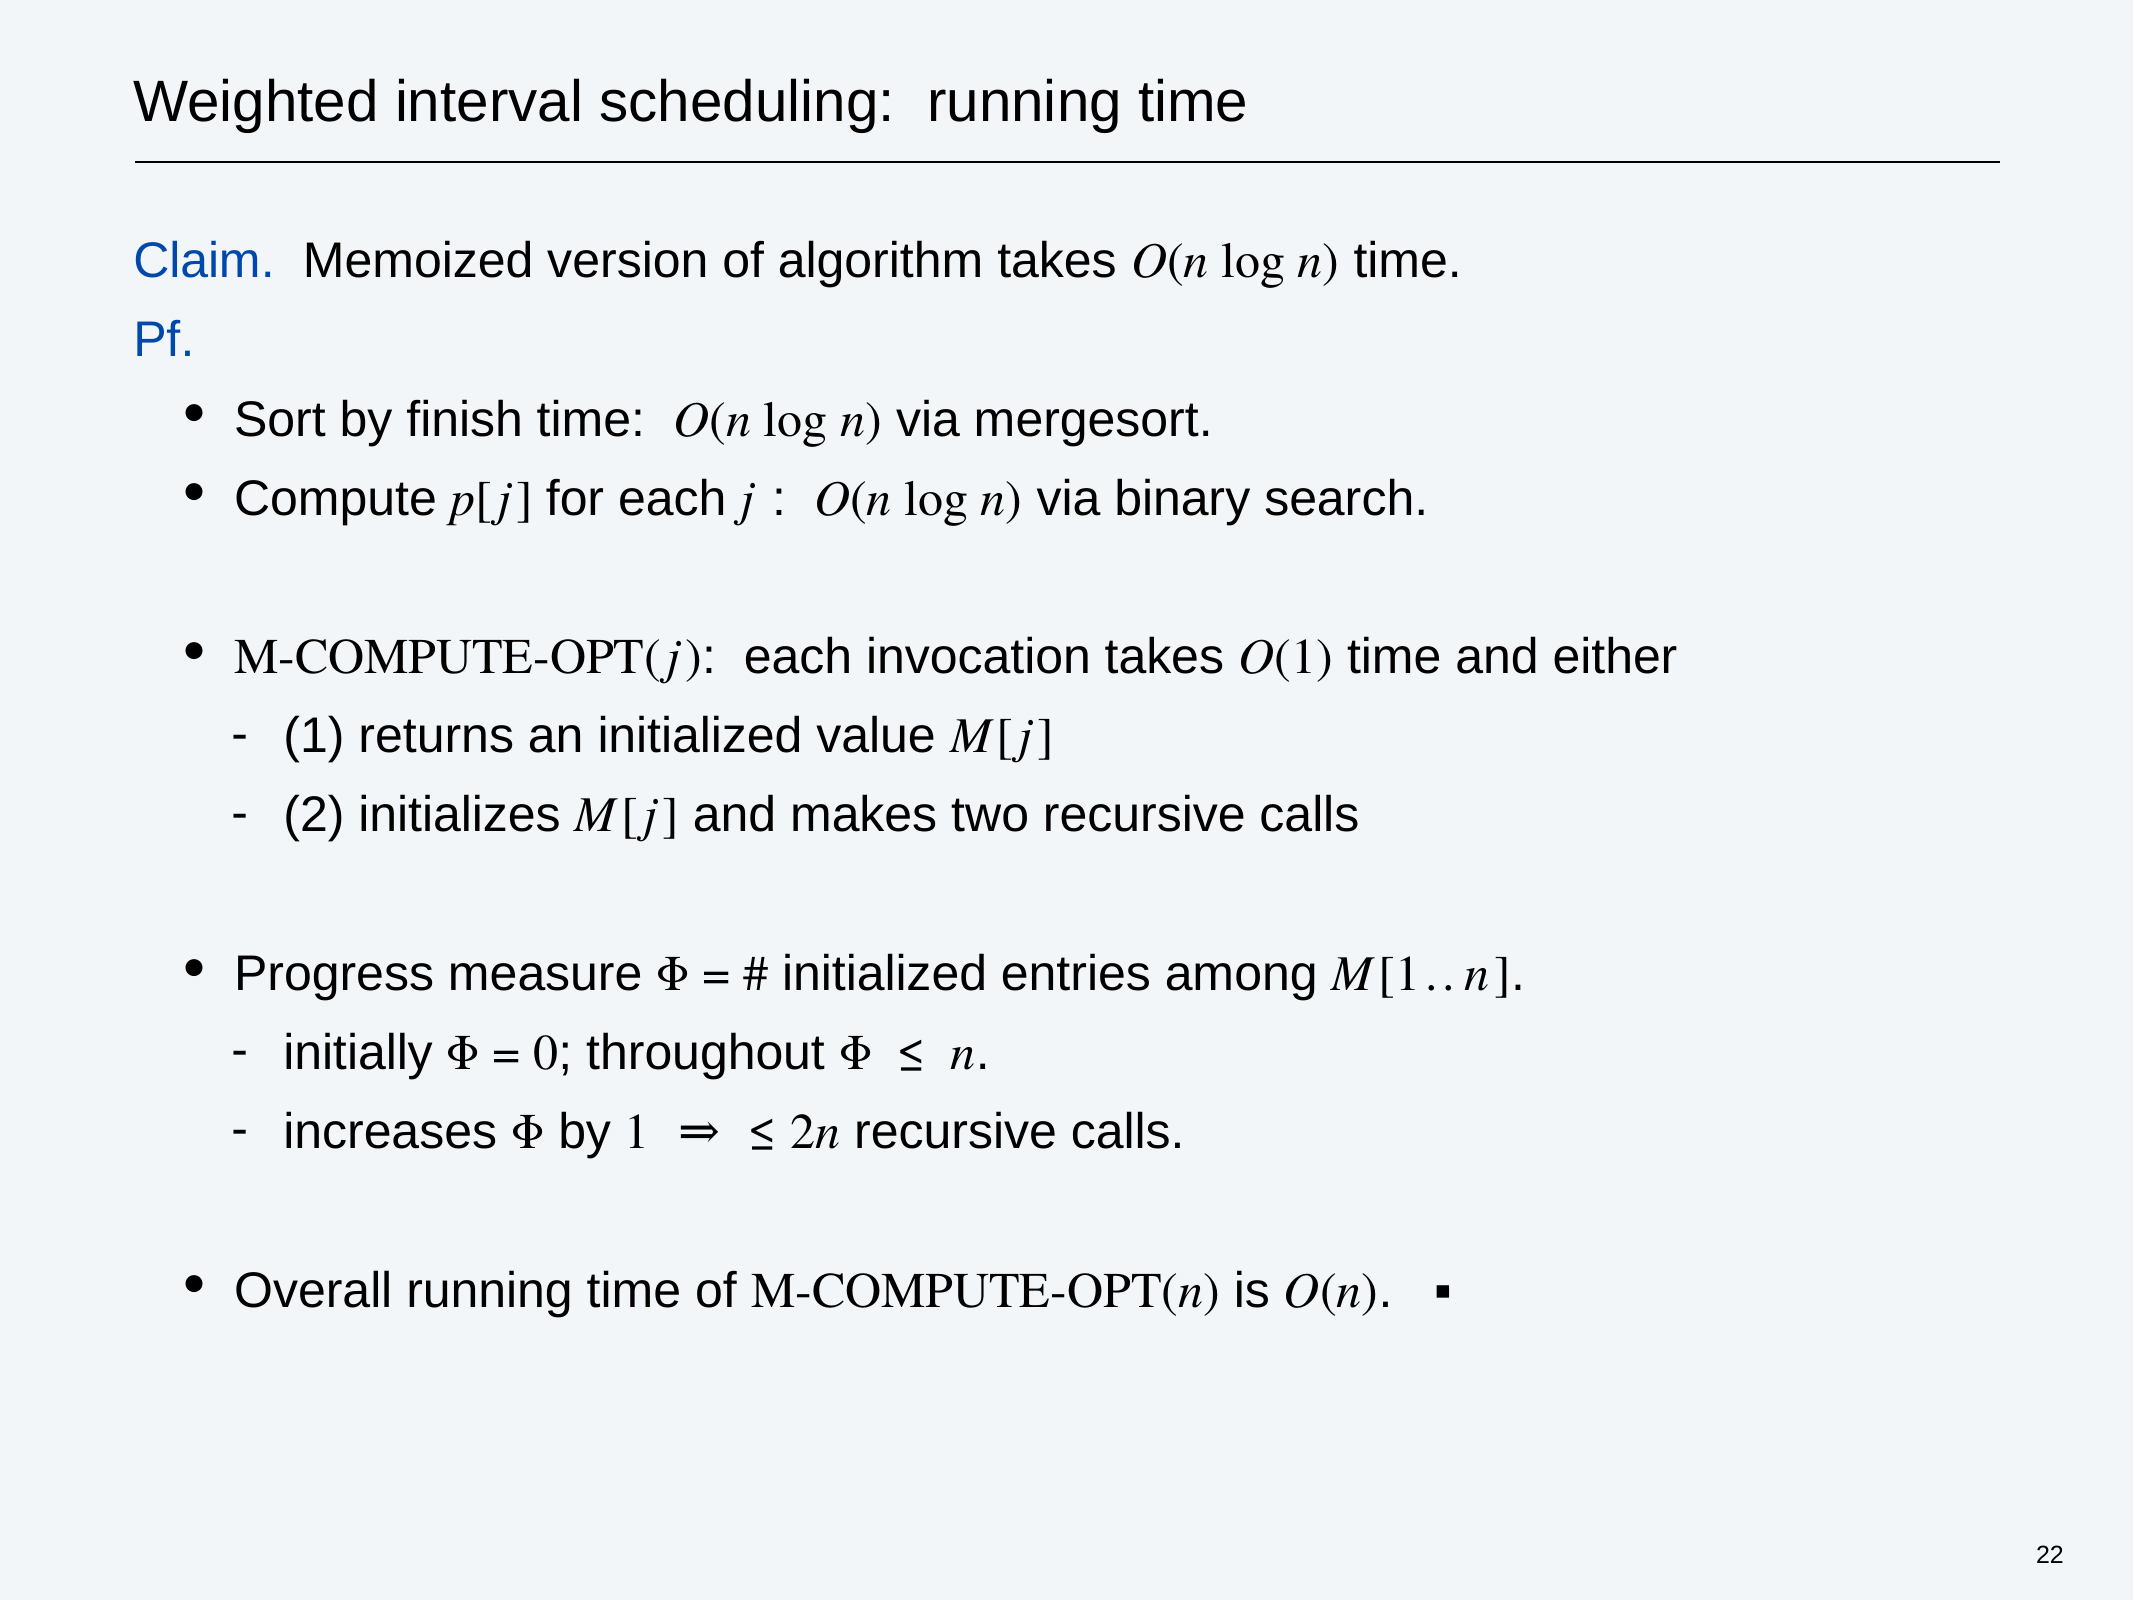

# Weighted interval scheduling:  running time

Claim.  Memoized version of algorithm takes O(n log n) time.
Pf.
Sort by finish time:  O(n log n) via mergesort.
Compute p[j] for each j :  O(n log n) via binary search.
M-Compute-Opt(j):  each invocation takes O(1) time and either
(1) returns an initialized value M[j]
(2) initializes M[j] and makes two recursive calls
Progress measure Φ = # initialized entries among M[1..n].
initially Φ = 0; throughout Φ  ≤  n.
increases Φ by 1  ⇒  ≤ 2n recursive calls.
Overall running time of M-Compute-Opt(n) is O(n).   ▪
22